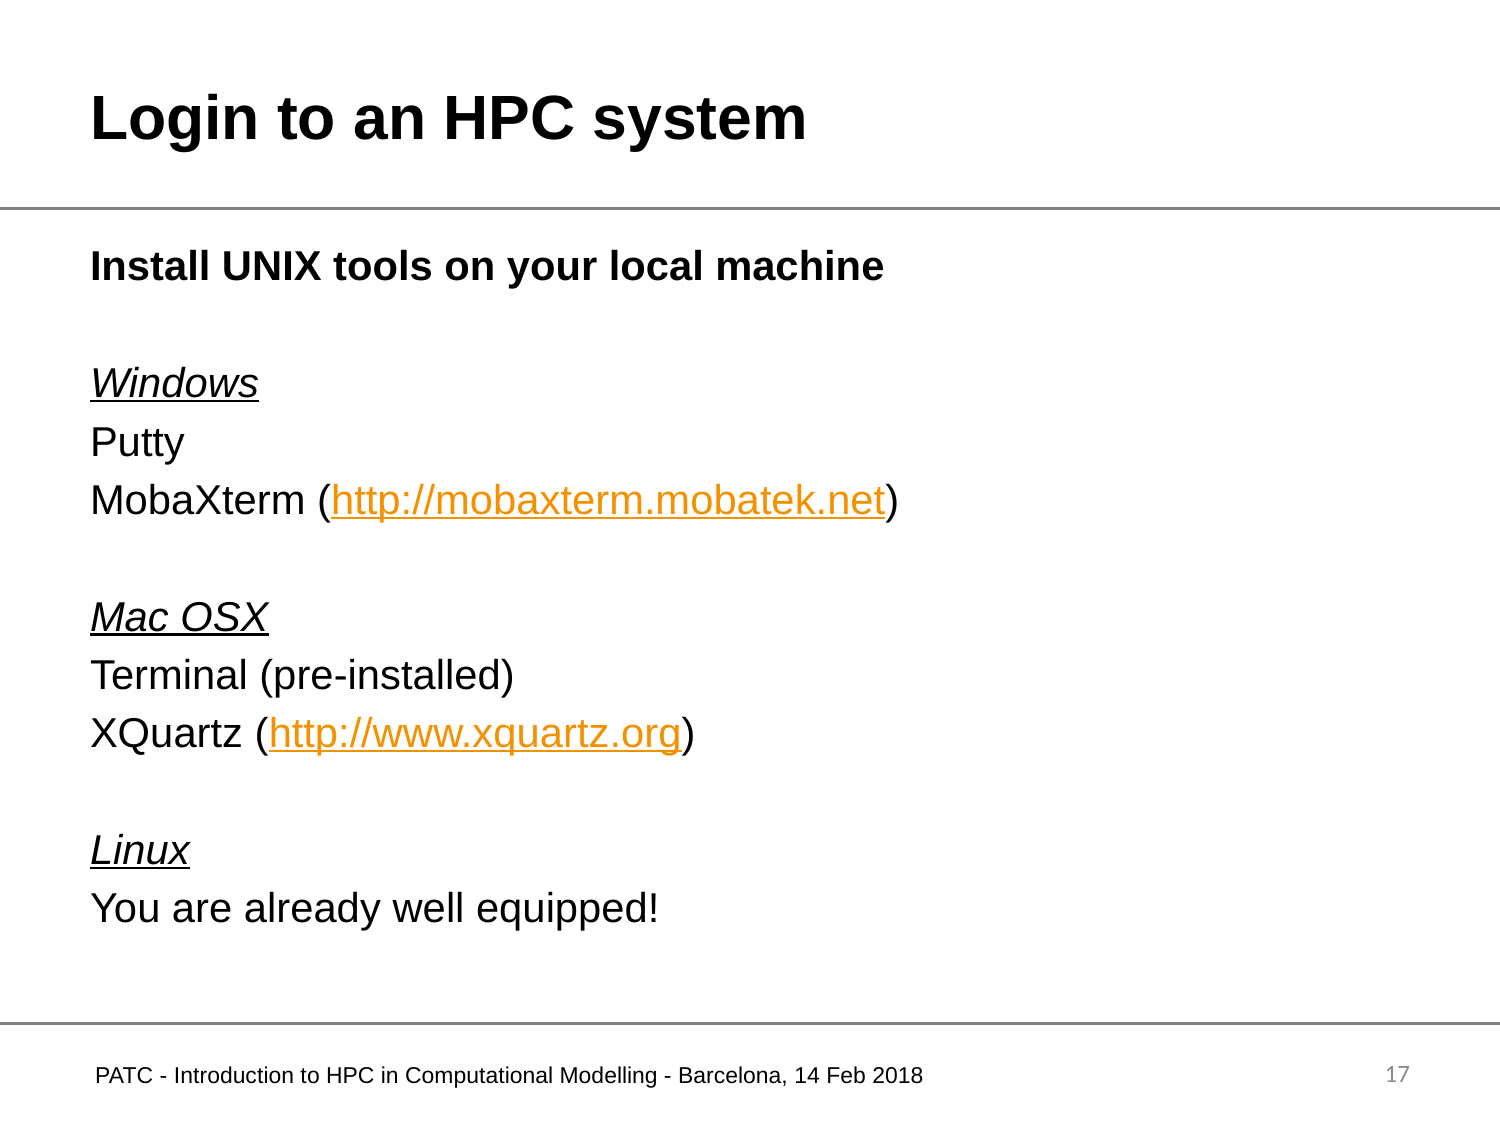

# Login to an HPC system
Install UNIX tools on your local machine

Windows
Putty
MobaXterm (http://mobaxterm.mobatek.net)

Mac OSX
Terminal (pre-installed)
XQuartz (http://www.xquartz.org)

Linux
You are already well equipped!
17